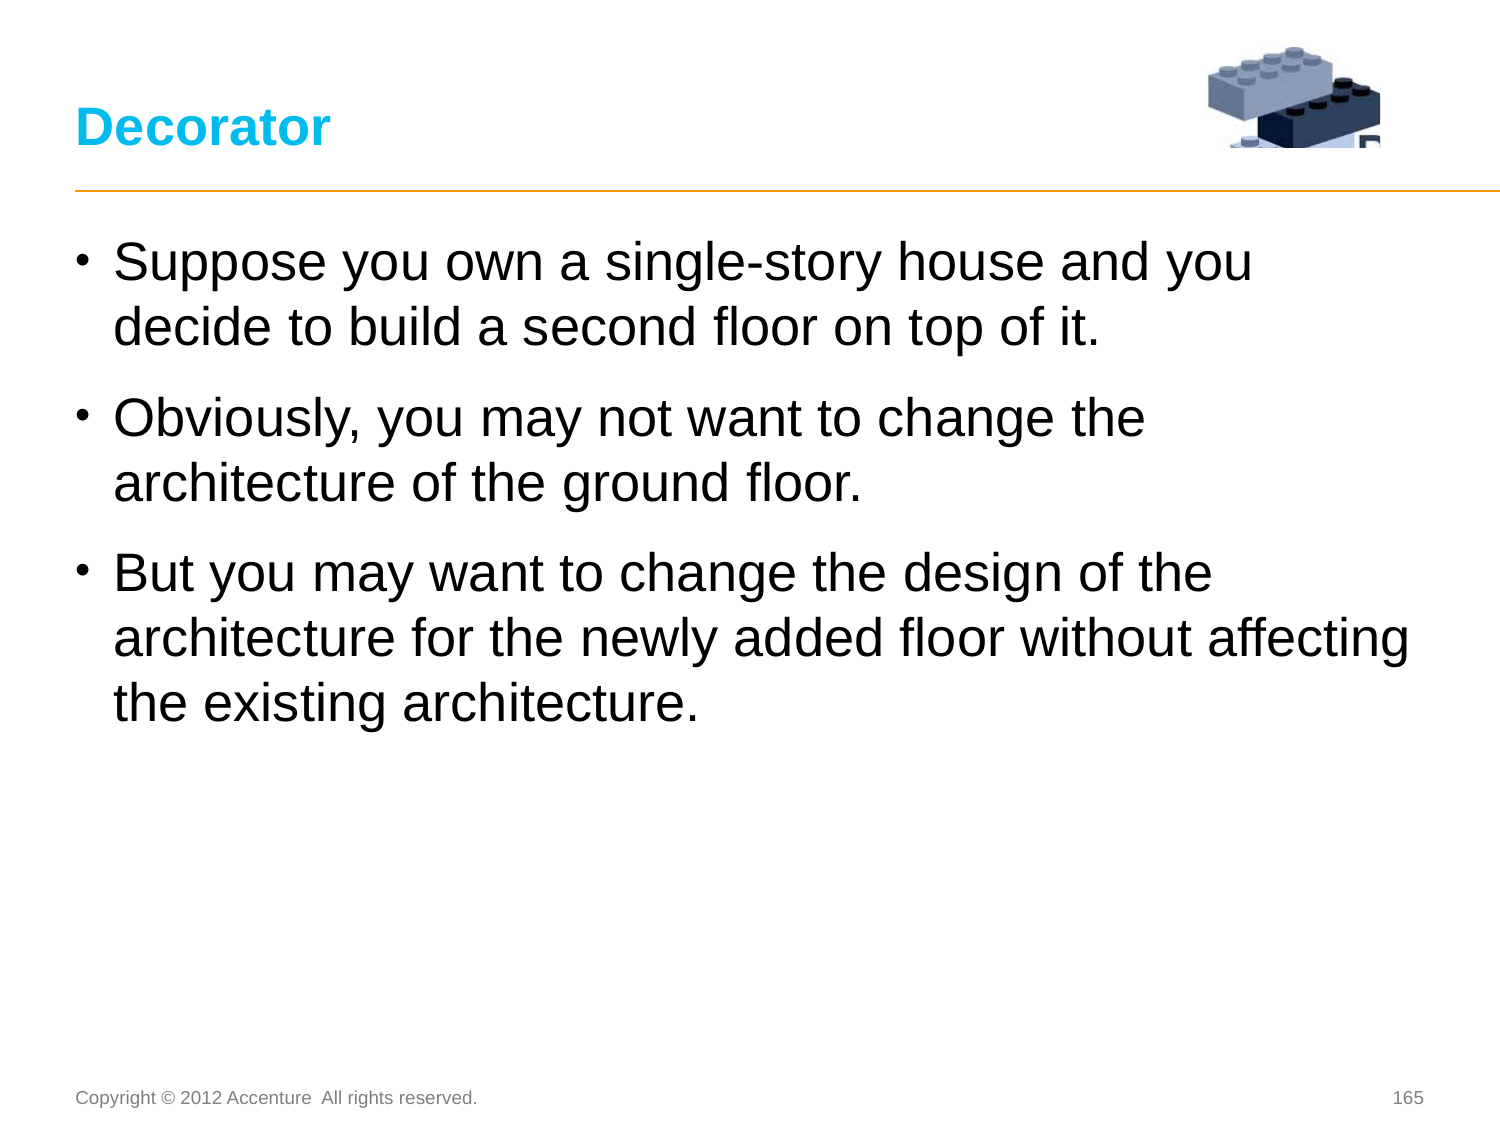

# Decorator
Suppose you own a single-story house and you decide to build a second floor on top of it.
Obviously, you may not want to change the architecture of the ground floor.
But you may want to change the design of the architecture for the newly added floor without affecting the existing architecture.